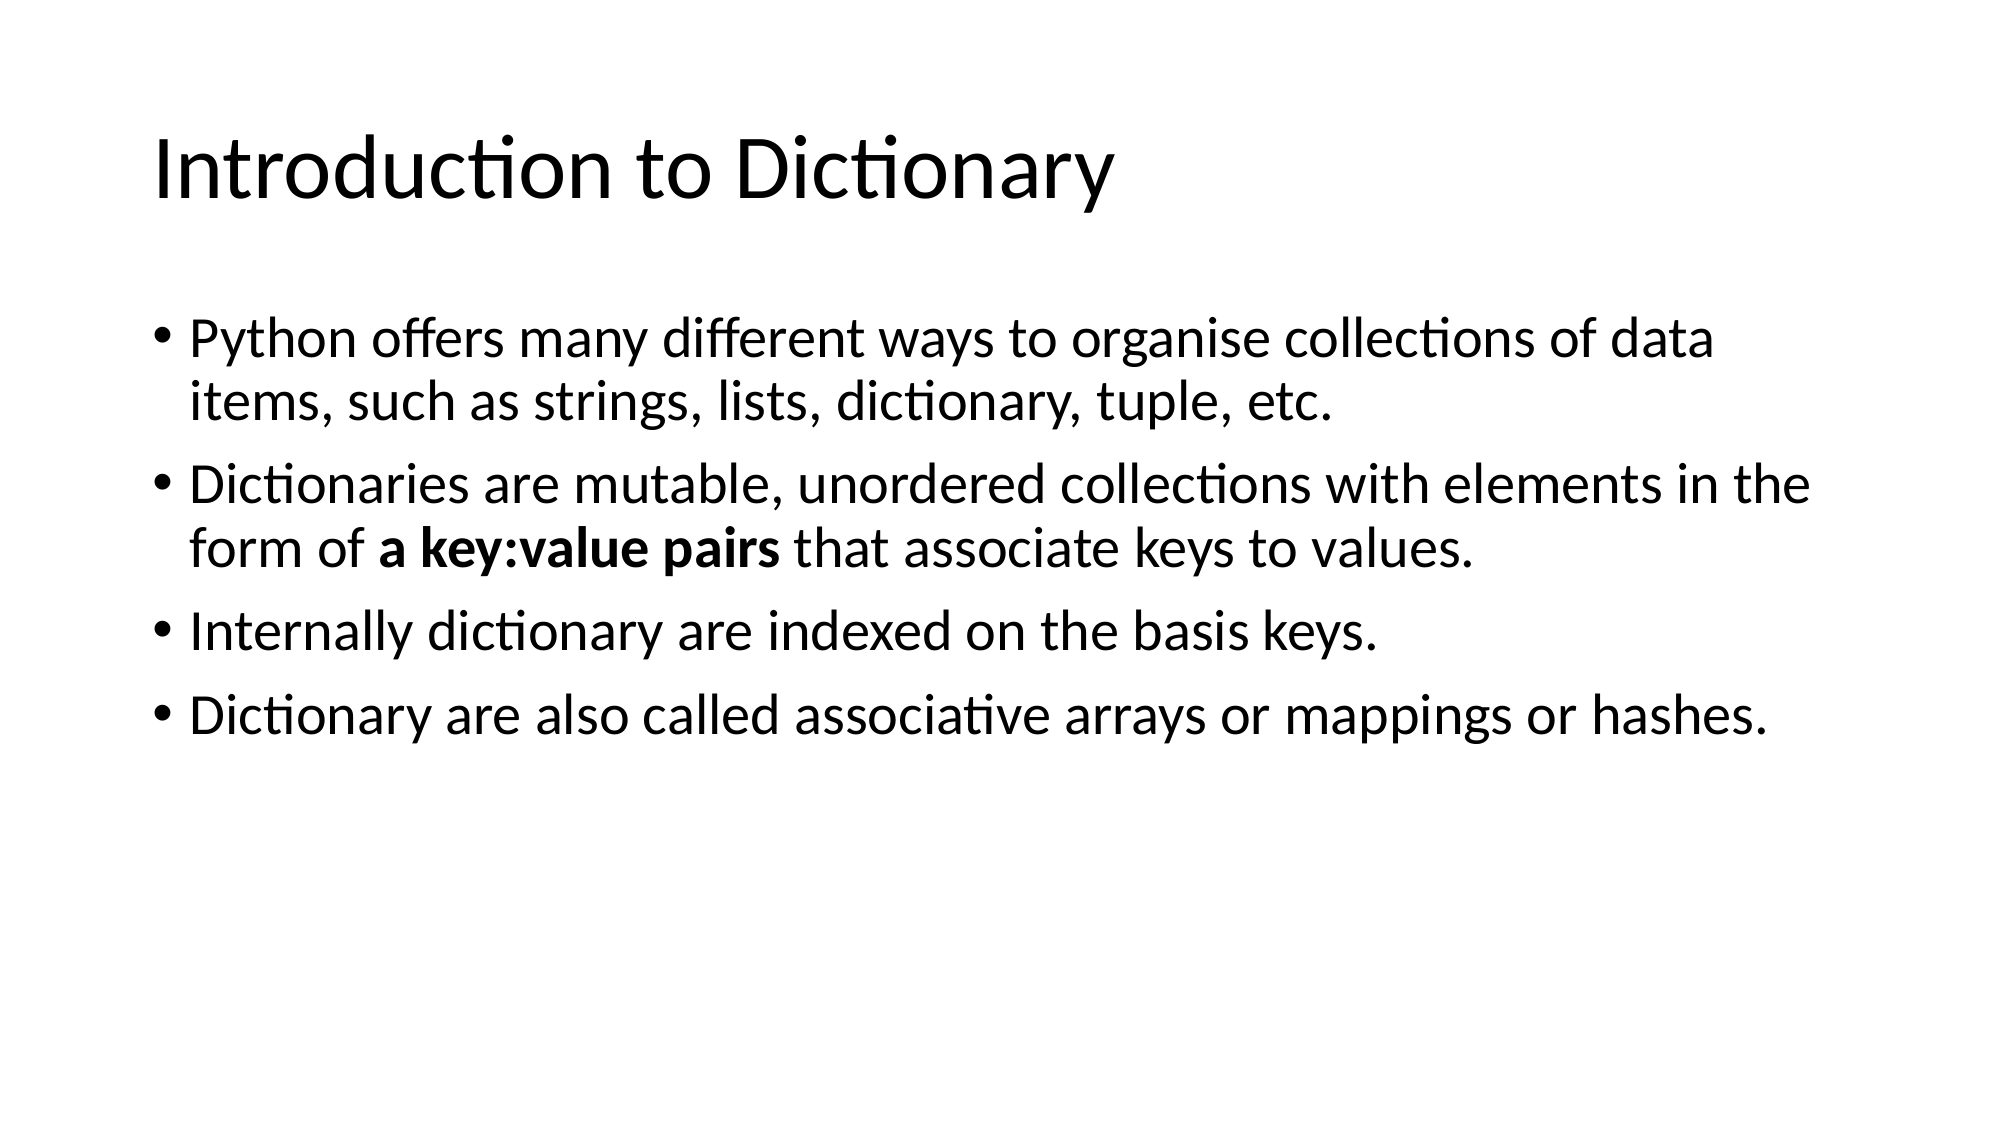

# Introduction to Dictionary
Python offers many different ways to organise collections of data items, such as strings, lists, dictionary, tuple, etc.
Dictionaries are mutable, unordered collections with elements in the form of a key:value pairs that associate keys to values.
Internally dictionary are indexed on the basis keys.
Dictionary are also called associative arrays or mappings or hashes.